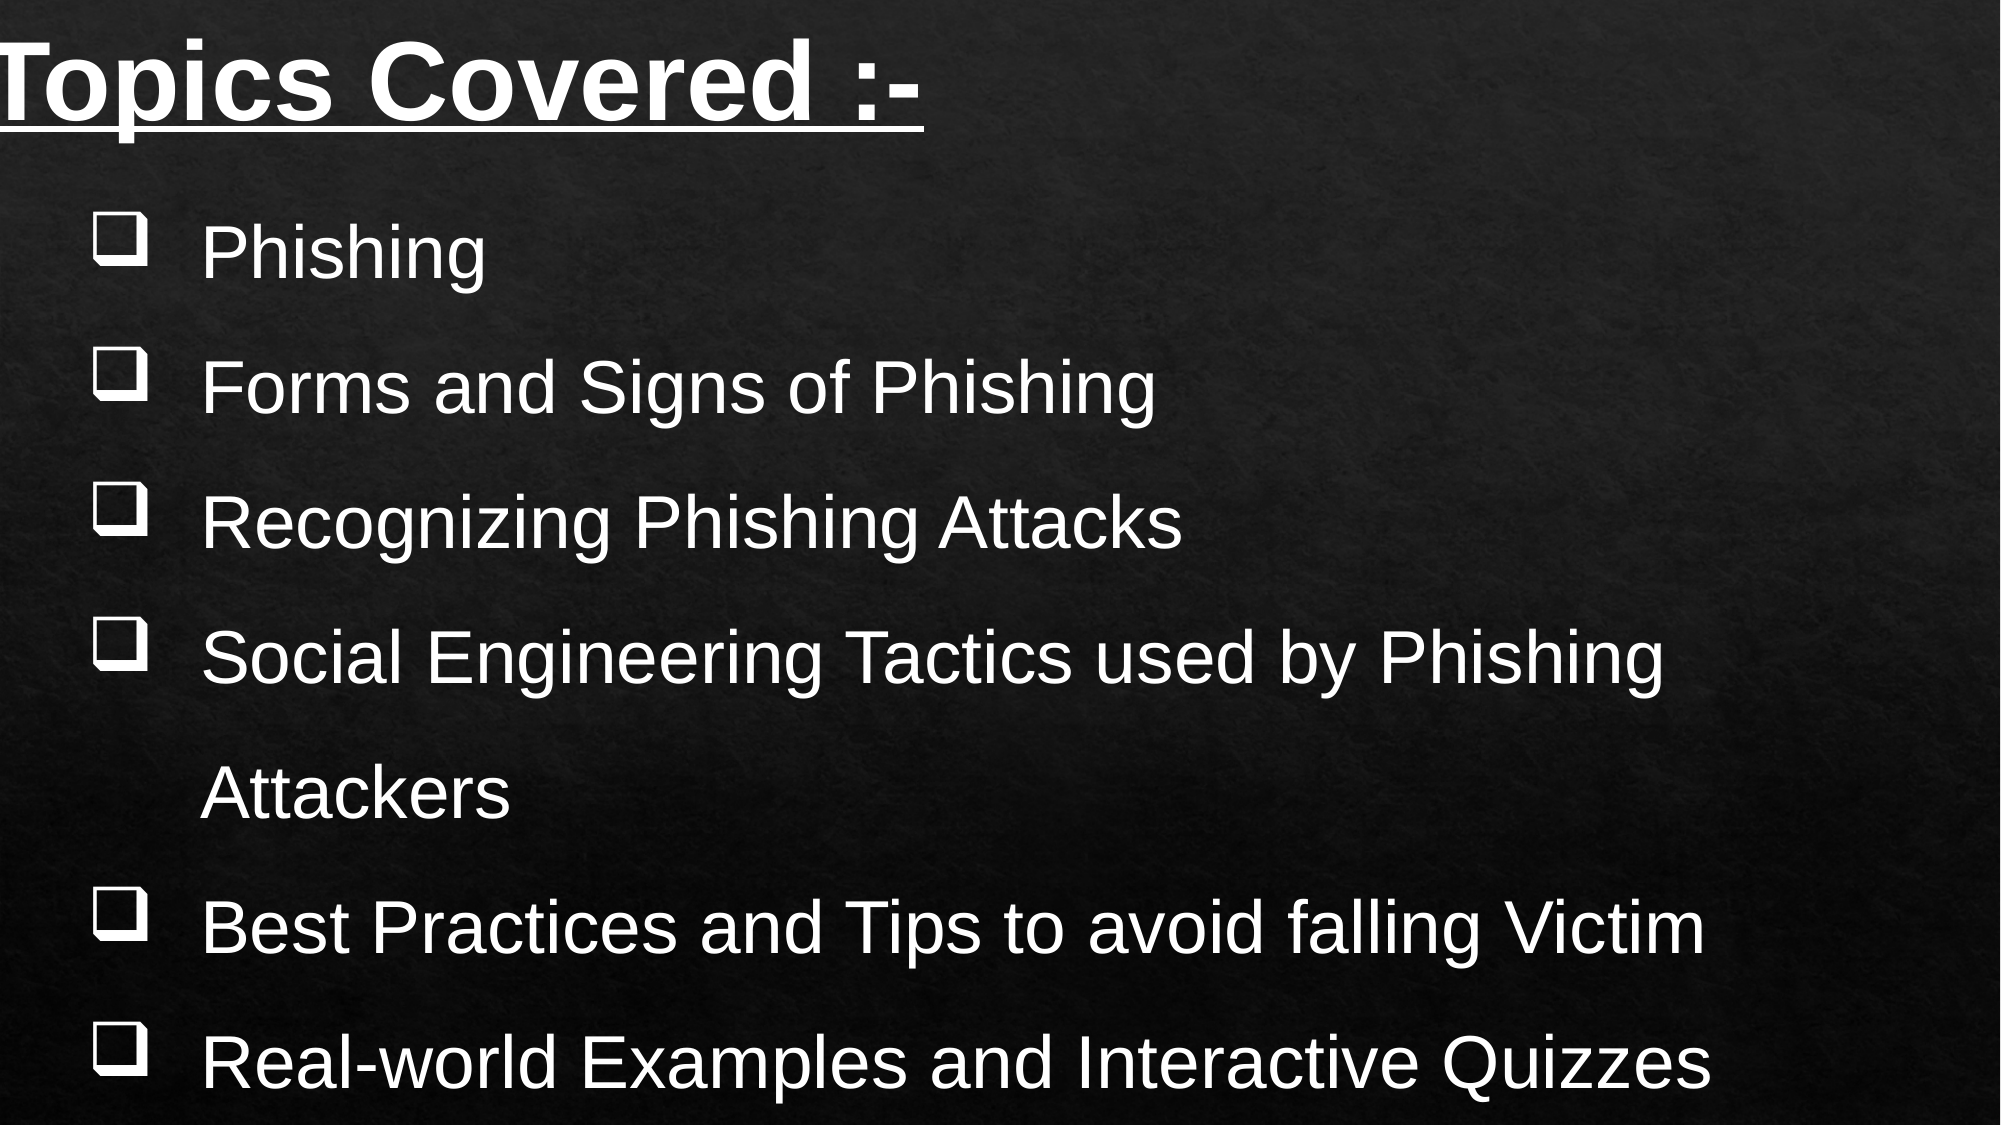

Topics Covered :-
Phishing
Forms and Signs of Phishing
Recognizing Phishing Attacks
Social Engineering Tactics used by Phishing Attackers
Best Practices and Tips to avoid falling Victim
Real-world Examples and Interactive Quizzes